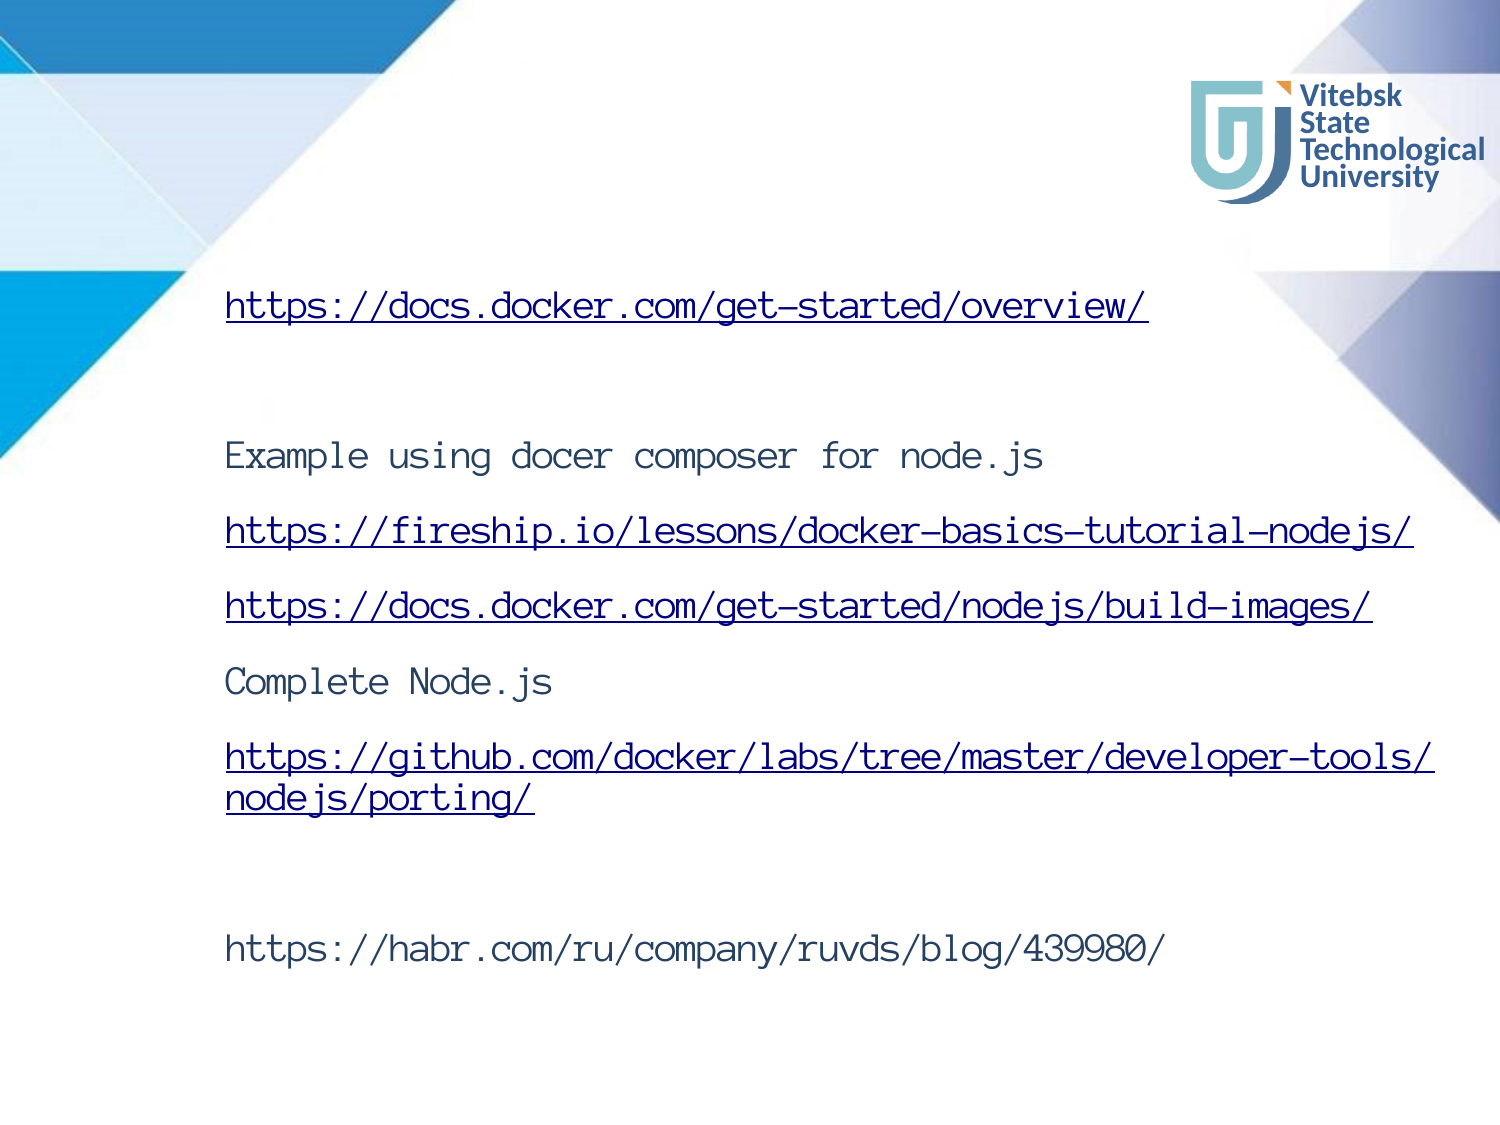

https://docs.docker.com/get-started/overview/

Example using docer composer for node.js
https://fireship.io/lessons/docker-basics-tutorial-nodejs/
https://docs.docker.com/get-started/nodejs/build-images/
Complete Node.js
https://github.com/docker/labs/tree/master/developer-tools/nodejs/porting/

https://habr.com/ru/company/ruvds/blog/439980/